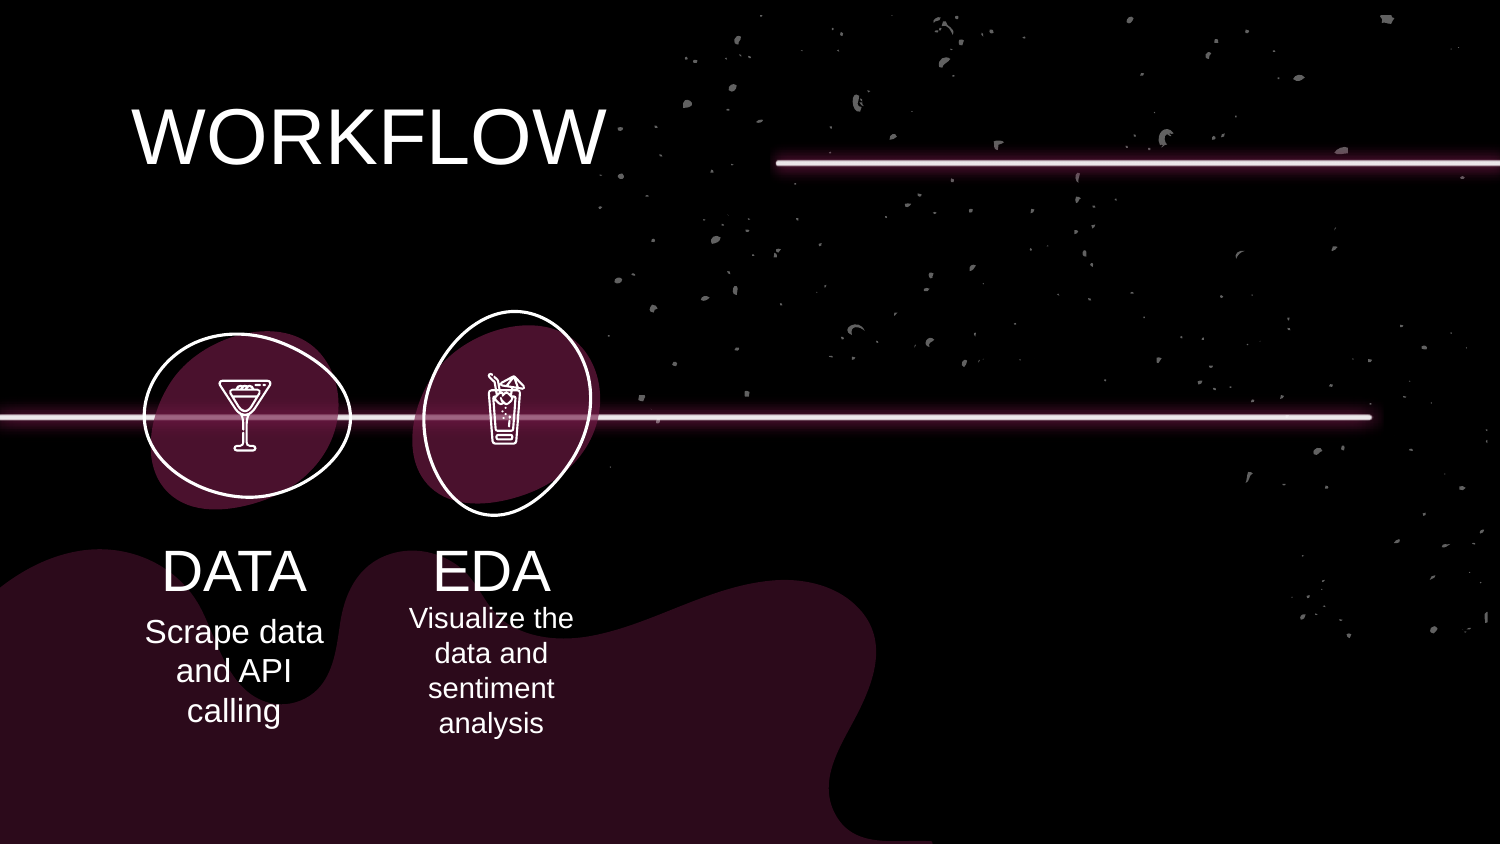

# WORKFLOW

DATA
EDA
Scrape data and API calling
Visualize the data and sentiment analysis